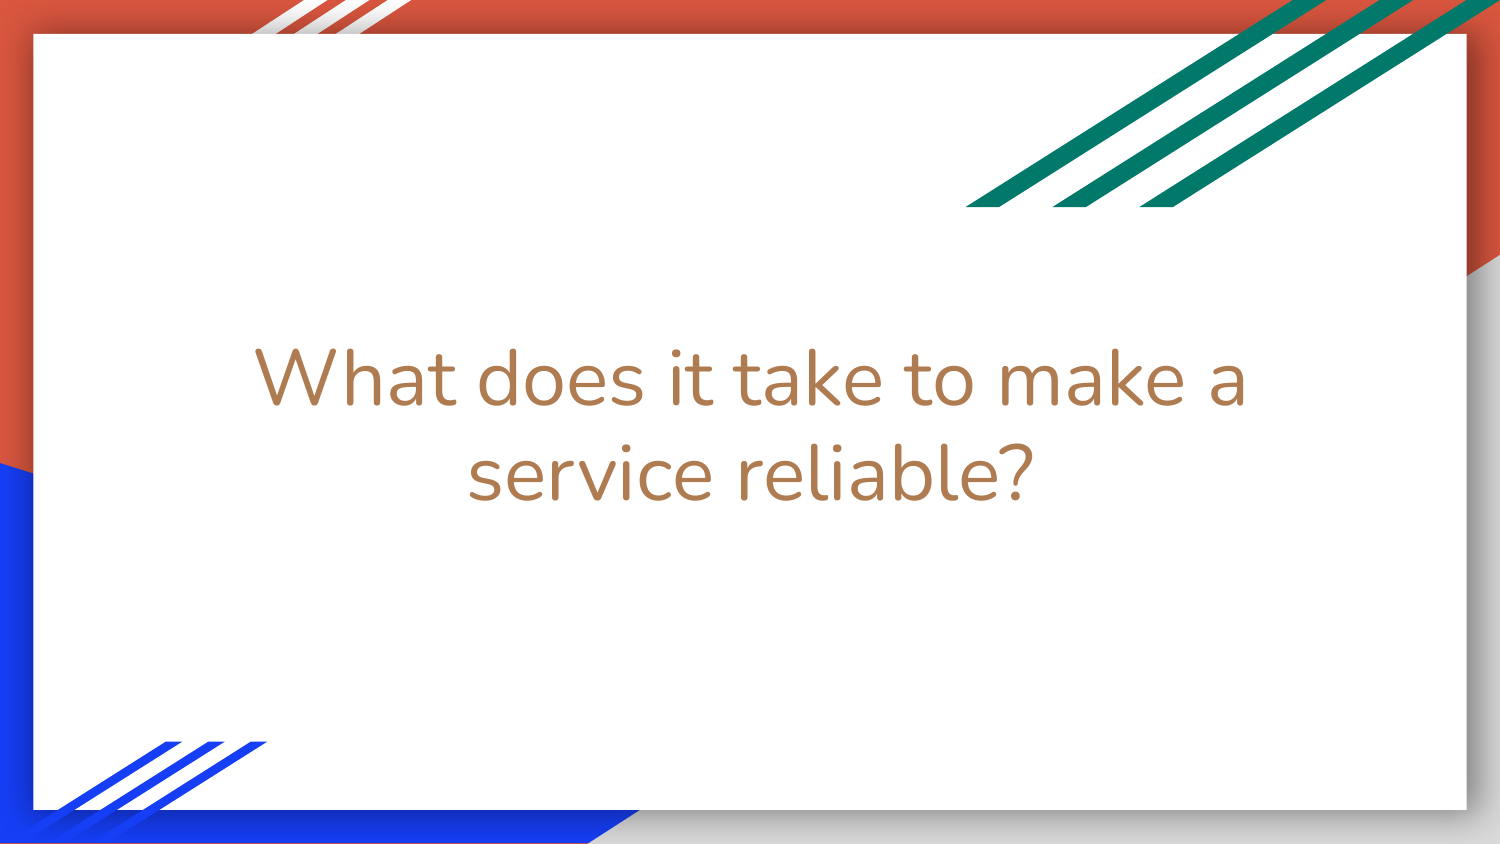

# What does it take to make a service reliable?